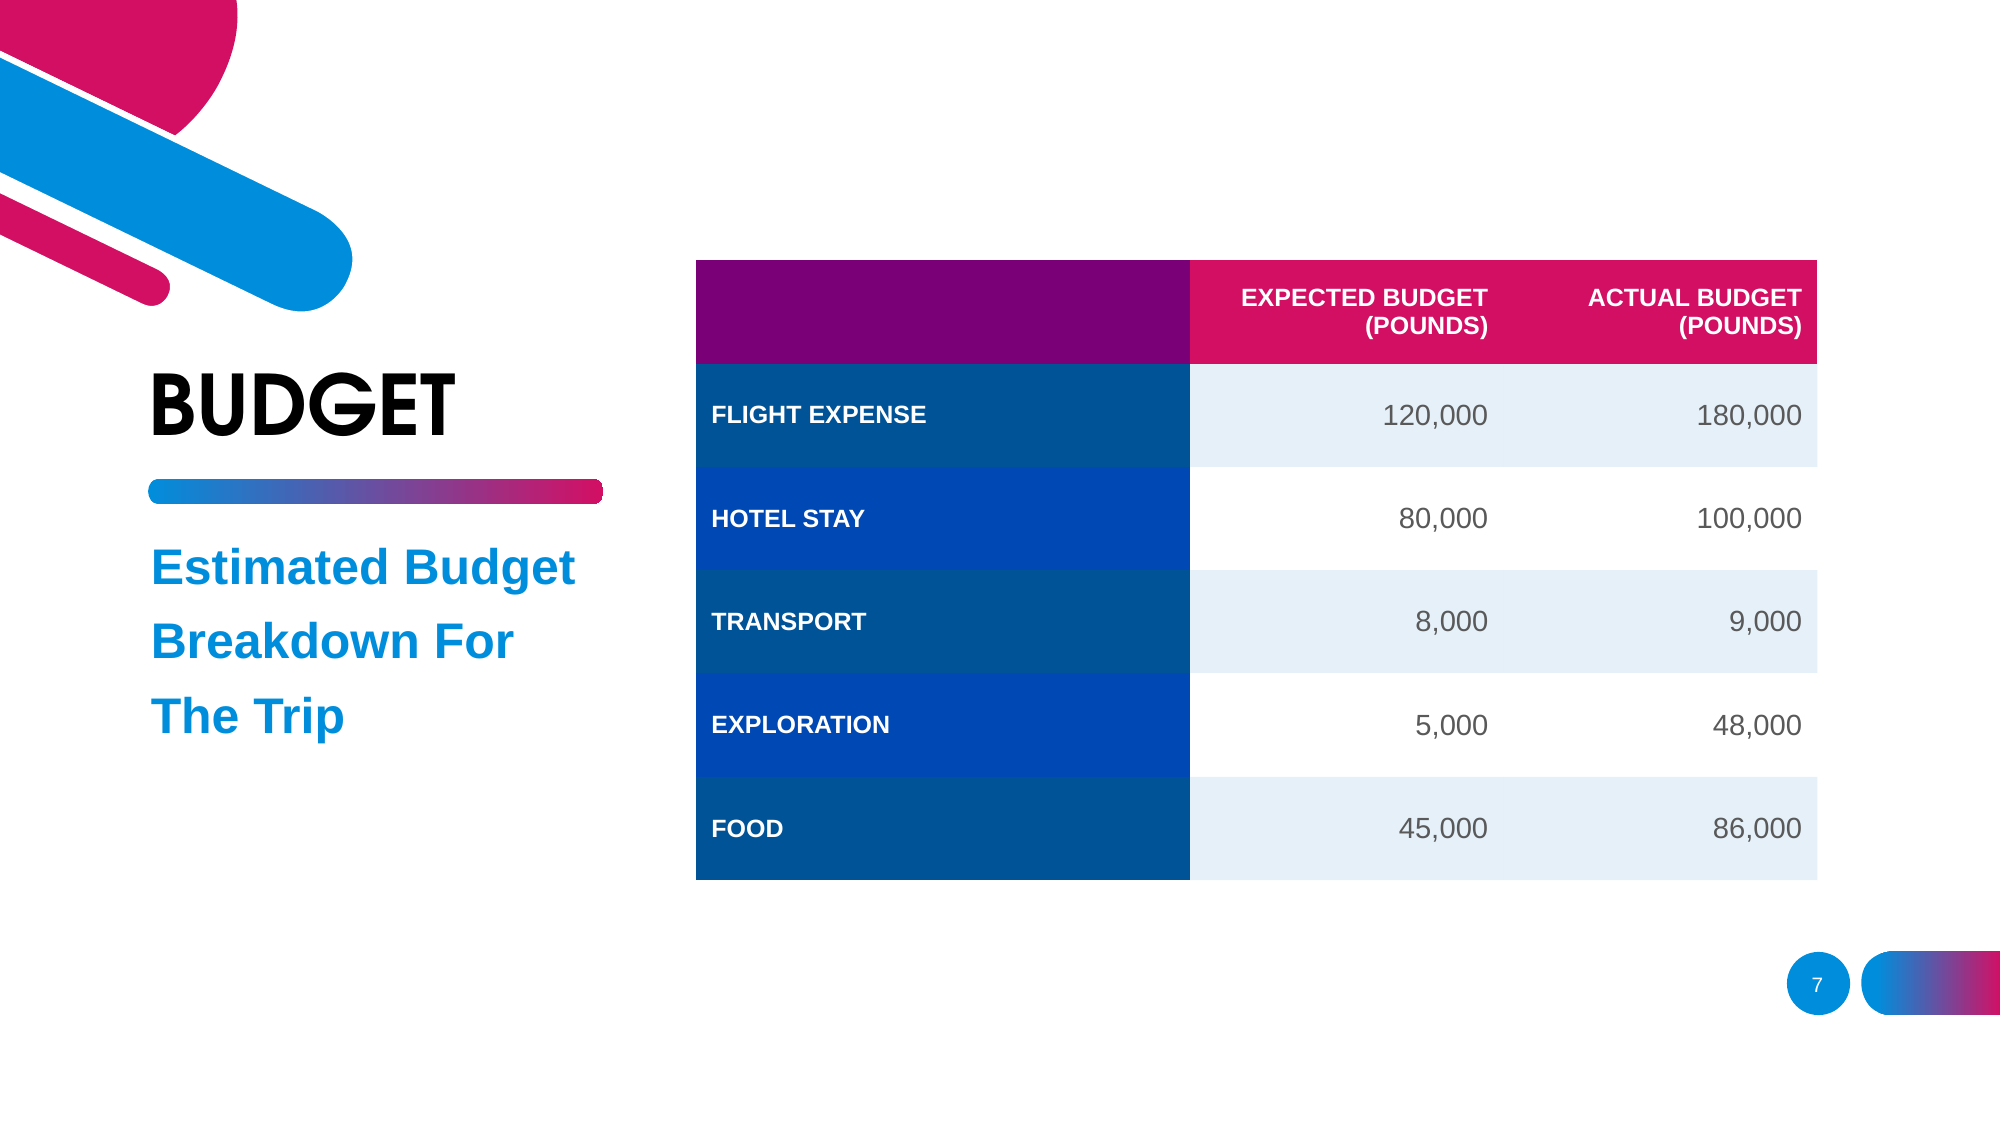

|  | EXPECTED BUDGET (POUNDS) | ACTUAL BUDGET (POUNDS) |
| --- | --- | --- |
| FLIGHT EXPENSE | 120,000 | 180,000 |
| HOTEL STAY | 80,000 | 100,000 |
| TRANSPORT | 8,000 | 9,000 |
| EXPLORATION | 5,000 | 48,000 |
| FOOD | 45,000 | 86,000 |
# BUDGET
Estimated Budget
Breakdown For
The Trip
7